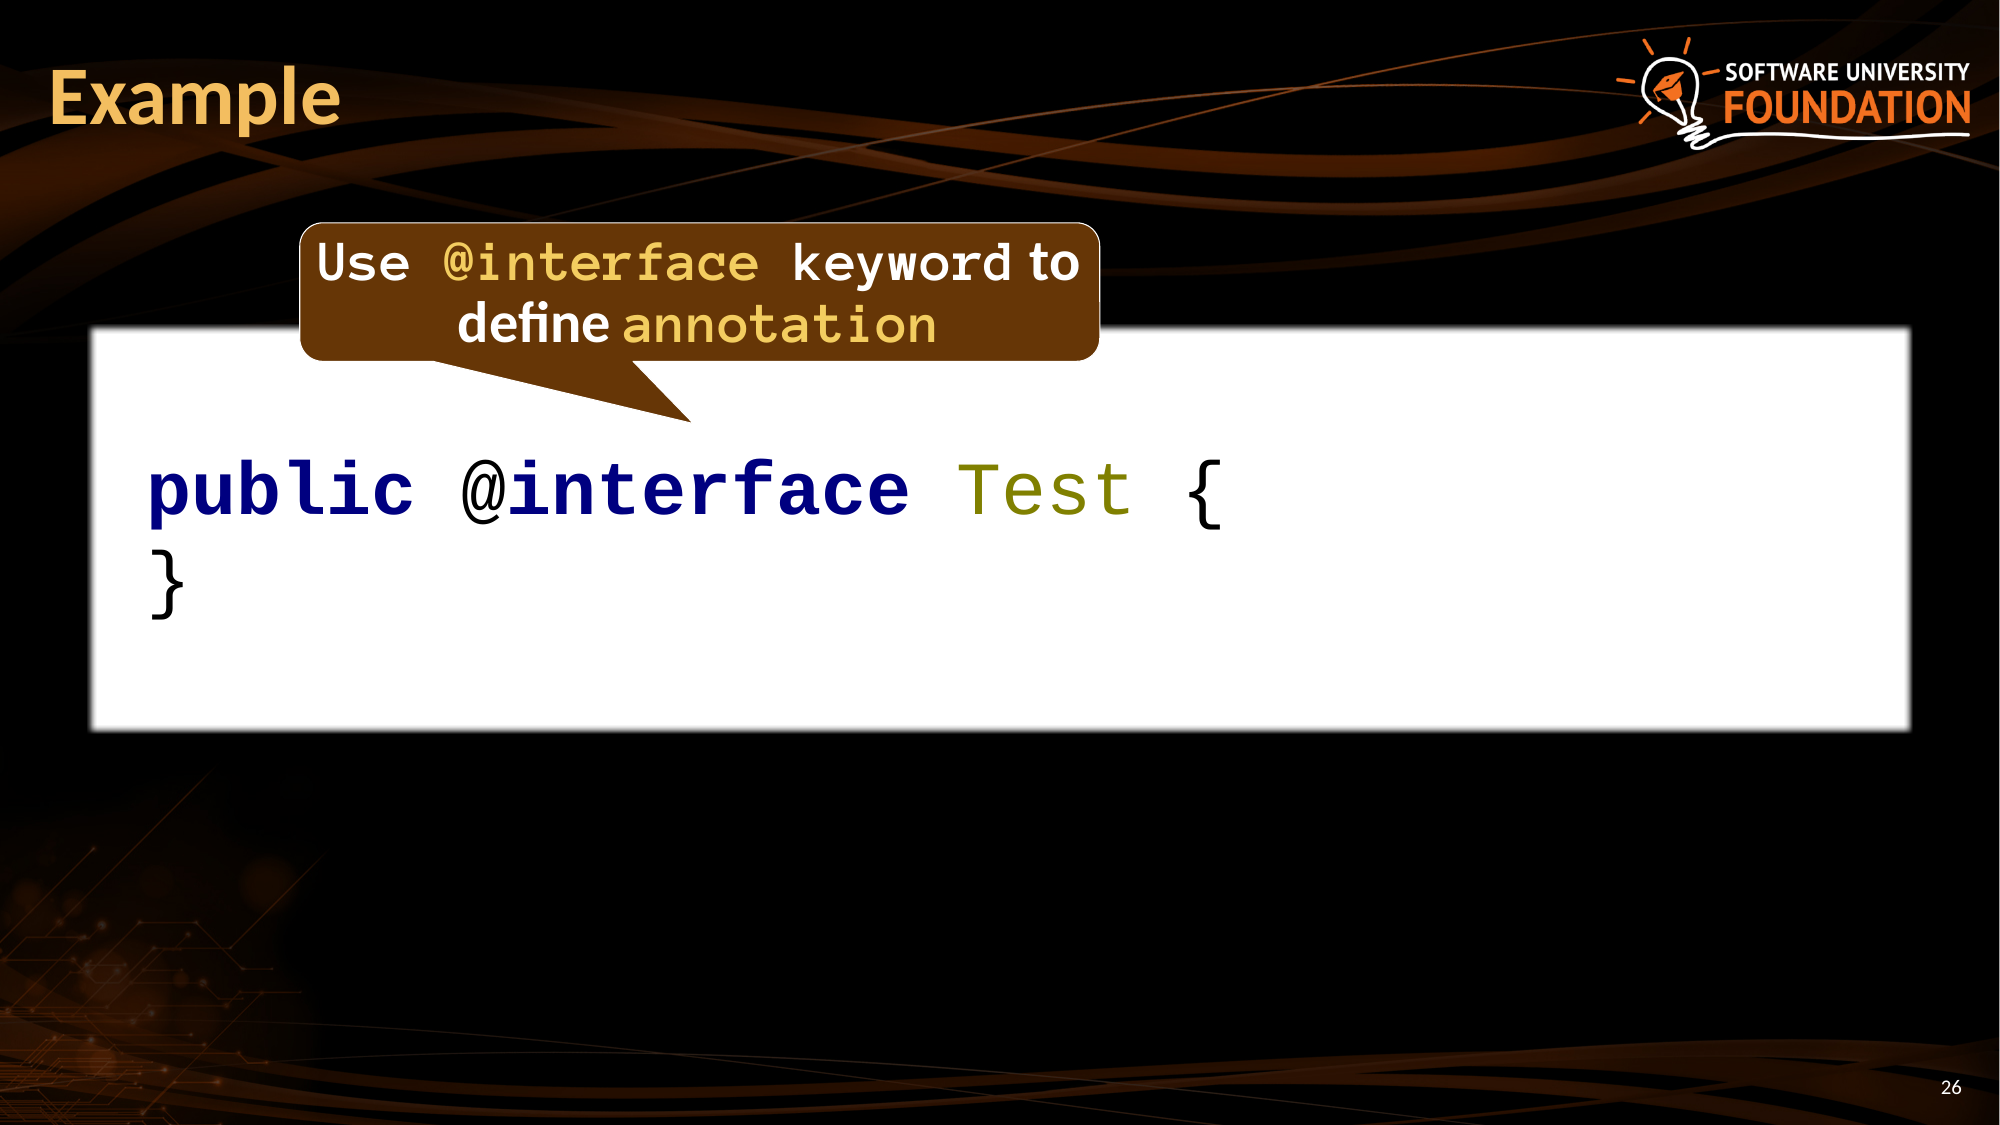

# Example
Use @interface keyword to define annotation
public @interface Test {
}

26